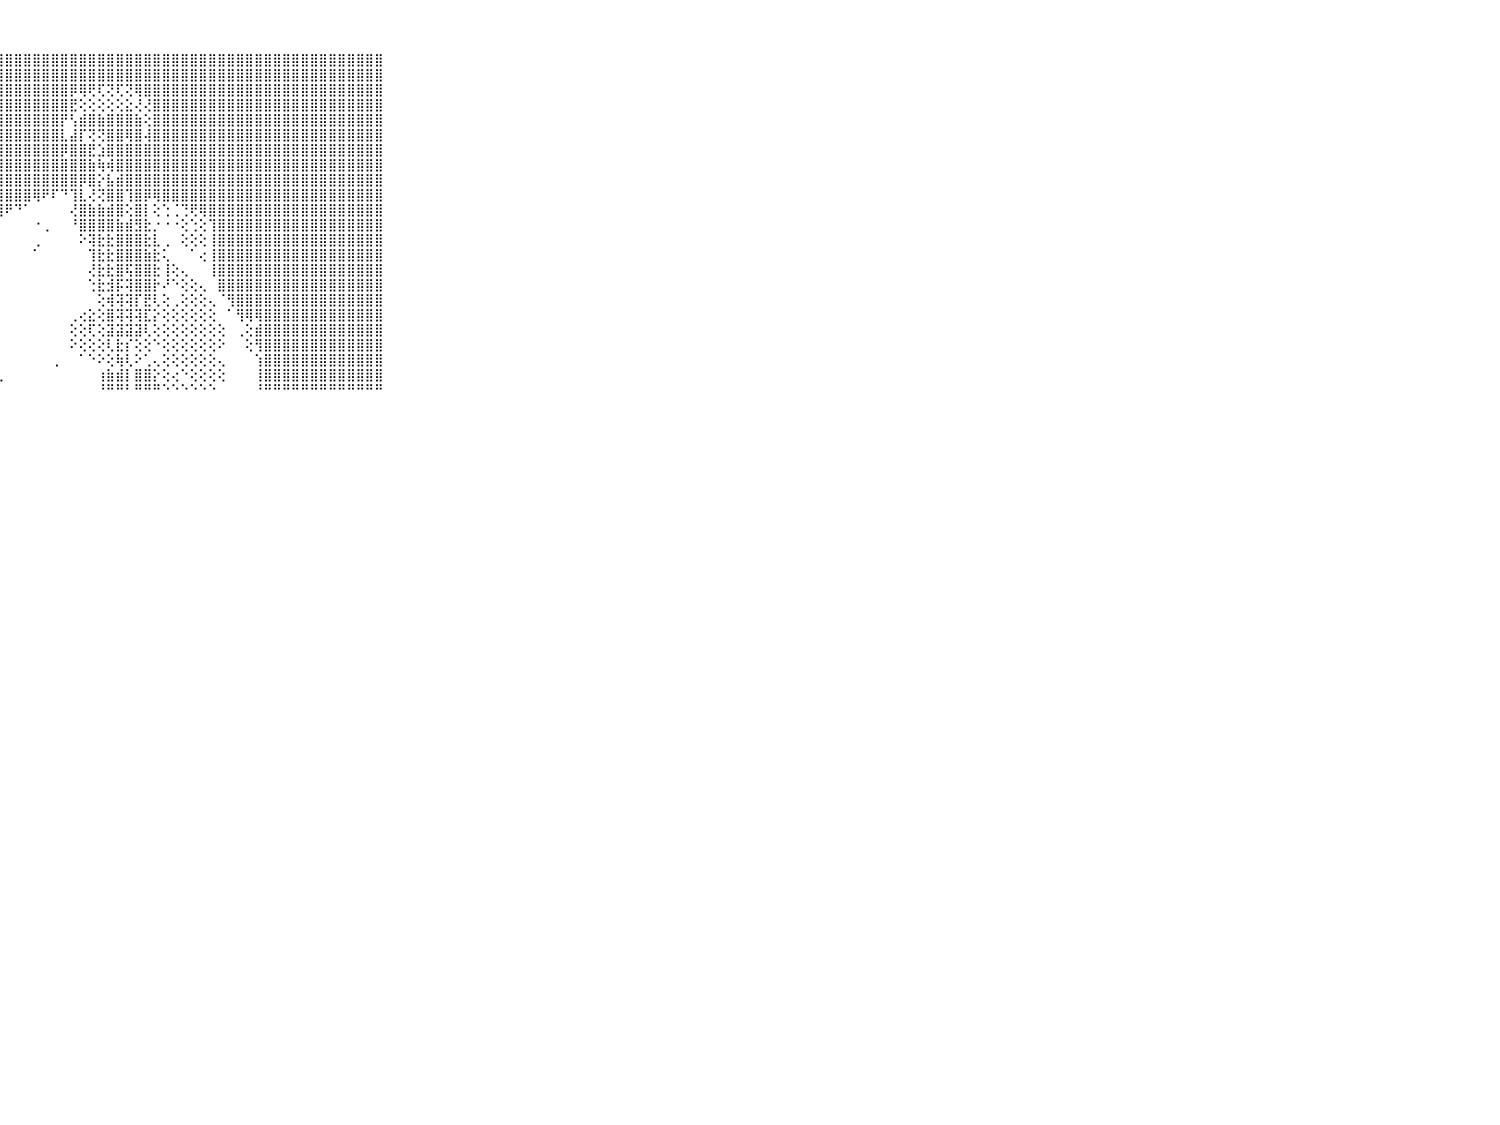

⠀⠀⠀⠀⠀⠀⠀⠀⠀⠀⠀⣿⣿⣿⣿⣿⣿⣿⣿⣿⣿⣿⣿⣿⣿⣿⣿⣿⣿⣿⣿⣿⣿⣿⣿⣿⣿⣿⣿⣿⣿⣿⣿⣿⣿⣿⣿⣿⣿⣿⣿⣿⣿⣿⣿⣿⣿⣿⣿⣿⣿⣿⣿⣿⣿⣿⣿⣿⣿⠀⠀⠀⠀⠀⠀⠀⠀⠀⠀⠀⠀
⠀⠀⠀⠀⠀⠀⠀⠀⠀⠀⠀⣿⣿⣿⣿⣿⣿⣿⣿⣿⣿⣿⣿⣿⣿⣿⣿⣿⣿⣿⣿⣿⣿⣿⣿⣿⣿⣿⣿⣿⣿⣿⣿⣿⣿⣿⣿⣿⣿⣿⣿⣿⣿⣿⣿⣿⣿⣿⣿⣿⣿⣿⣿⣿⣿⣿⣿⣿⣿⠀⠀⠀⠀⠀⠀⠀⠀⠀⠀⠀⠀
⠀⠀⠀⠀⠀⠀⠀⠀⠀⠀⠀⣿⣿⣿⣿⣿⣿⣿⣿⣿⣿⣿⣿⣿⣿⣿⣿⣿⣿⣿⣿⣿⣿⣿⣿⡿⢿⢟⢏⢝⢏⢝⢿⣿⣿⣿⣿⣿⣿⣿⣿⣿⣿⣿⣿⣿⣿⣿⣿⣿⣿⣿⣿⣿⣿⣿⣿⣿⣿⠀⠀⠀⠀⠀⠀⠀⠀⠀⠀⠀⠀
⠀⠀⠀⠀⠀⠀⠀⠀⠀⠀⠀⣿⣿⣿⣿⣿⣿⣿⣿⣿⣿⣿⣿⣿⣿⣿⣿⣿⣿⣿⣿⣿⣿⣿⣿⣟⢕⢕⢕⢕⢕⣕⢜⢜⣿⣿⣿⣿⣿⣿⣿⣿⣿⣿⣿⣿⣿⣿⣿⣿⣿⣿⣿⣿⣿⣿⣿⣿⣿⠀⠀⠀⠀⠀⠀⠀⠀⠀⠀⠀⠀
⠀⠀⠀⠀⠀⠀⠀⠀⠀⠀⠀⣿⣿⣿⣿⣿⣿⣿⣿⣿⣿⣿⣿⣿⣿⣿⣿⣿⣿⣿⣿⣿⣿⣿⡟⢣⣾⣿⣷⣿⣿⣿⣷⢕⣿⣿⣿⣿⣿⣿⣿⣿⣿⣿⣿⣿⣿⣿⣿⣿⣿⣿⣿⣿⣿⣿⣿⣿⣿⠀⠀⠀⠀⠀⠀⠀⠀⠀⠀⠀⠀
⠀⠀⠀⠀⠀⠀⠀⠀⠀⠀⠀⣿⣿⣿⣿⣿⣿⣿⣿⣿⣿⣿⣿⣿⣿⣿⣿⣿⣿⣿⣿⣿⣿⣿⣇⣼⡏⢝⢝⣿⣿⢿⣿⢼⣿⣿⣿⣿⣿⣿⣿⣿⣿⣿⣿⣿⣿⣿⣿⣿⣿⣿⣿⣿⣿⣿⣿⣿⣿⠀⠀⠀⠀⠀⠀⠀⠀⠀⠀⠀⠀
⠀⠀⠀⠀⠀⠀⠀⠀⠀⠀⠀⣿⣿⣿⣿⣿⣿⣿⣿⣿⣿⣿⣿⣿⣿⣿⣿⣿⣿⣿⣿⣿⣿⣿⡿⣿⣿⣟⣱⣿⣿⣿⣿⣿⣿⣿⣿⣿⣿⣿⣿⣿⣿⣿⣿⣿⣿⣿⣿⣿⣿⣿⣿⣿⣿⣿⣿⣿⣿⠀⠀⠀⠀⠀⠀⠀⠀⠀⠀⠀⠀
⠀⠀⠀⠀⠀⠀⠀⠀⠀⠀⠀⣿⣿⣿⣿⣿⣿⣿⣿⣿⣿⣿⣿⣿⣿⣿⣿⣿⣿⣿⣿⣿⣿⣿⣿⣿⣿⣷⢷⢾⣿⣿⣿⣿⣿⣿⣿⣿⣿⣿⣿⣿⣿⣿⣿⣿⣿⣿⣿⣿⣿⣿⣿⣿⣿⣿⣿⣿⣿⠀⠀⠀⠀⠀⠀⠀⠀⠀⠀⠀⠀
⠀⠀⠀⠀⠀⠀⠀⠀⠀⠀⠀⣿⣿⣿⣿⣿⣿⣿⣿⣿⣿⣿⣿⣿⣿⣿⣿⣿⣿⣿⣿⣿⣿⣿⣿⣿⡿⣿⡕⣧⣾⣿⣿⣿⣿⣿⣿⣿⣿⣿⣿⣿⣿⣿⣿⣿⣿⣿⣿⣿⣿⣿⣿⣿⣿⣿⣿⣿⣿⠀⠀⠀⠀⠀⠀⠀⠀⠀⠀⠀⠀
⠀⠀⠀⠀⠀⠀⠀⠀⠀⠀⠀⣿⣿⣿⣿⣿⣿⣿⣿⣿⣿⣿⣿⣿⣿⣿⣿⣿⣿⣿⣿⢿⠟⠏⠙⢹⣇⢜⢝⣿⣿⢹⣿⡿⢿⣿⣿⣿⣿⣿⣿⣿⣿⣿⣿⣿⣿⣿⣿⣿⣿⣿⣿⣿⣿⣿⣿⣿⣿⠀⠀⠀⠀⠀⠀⠀⠀⠀⠀⠀⠀
⠀⠀⠀⠀⠀⠀⠀⠀⠀⠀⠀⣿⣿⣿⣿⣿⣿⣿⣿⣿⣿⣿⣿⣿⣿⣿⣿⢿⠟⠙⠁⠀⠀⠀⠀⢜⣿⣷⣷⣾⣿⢕⣿⡇⢕⢑⢈⢙⢟⢿⣿⣿⣿⣿⣿⣿⣿⣿⣿⣿⣿⣿⣿⣿⣿⣿⣿⣿⣿⠀⠀⠀⠀⠀⠀⠀⠀⠀⠀⠀⠀
⠀⠀⠀⠀⠀⠀⠀⠀⠀⠀⠀⣿⣿⣿⣿⣿⣿⣿⣿⣿⣿⣿⣿⣿⣿⡏⠕⠀⠀⠀⠀⠐⢀⠀⠀⠘⣿⣿⣿⣿⣷⣾⣻⣗⡐⠐⠐⢕⢑⢕⢹⣿⣿⣿⣿⣿⣿⣿⣿⣿⣿⣿⣿⣿⣿⣿⣿⣿⣿⠀⠀⠀⠀⠀⠀⠀⠀⠀⠀⠀⠀
⠀⠀⠀⠀⠀⠀⠀⠀⠀⠀⠀⣿⣿⣿⣿⣿⣿⣿⣿⣿⣿⣿⣿⣿⣿⠕⠀⠀⠀⠀⠀⢀⠀⠀⠀⠀⠕⢽⣗⣗⣿⣿⣿⣗⣇⢀⠀⢕⢕⢕⢸⣿⣿⣿⣿⣿⣿⣿⣿⣿⣿⣿⣿⣿⣿⣿⣿⣿⣿⠀⠀⠀⠀⠀⠀⠀⠀⠀⠀⠀⠀
⠀⠀⠀⠀⠀⠀⠀⠀⠀⠀⠀⣿⣿⣿⣿⣿⣿⣿⣿⣿⣿⣿⣿⣿⡿⠁⠀⠀⠀⠀⠀⠁⠀⠀⠀⠀⠀⢹⣗⣗⣿⣿⣿⣷⣗⢅⠀⠀⠁⢔⢸⣿⣿⣿⣿⣿⣿⣿⣿⣿⣿⣿⣿⣿⣿⣿⣿⣿⣿⠀⠀⠀⠀⠀⠀⠀⠀⠀⠀⠀⠀
⠀⠀⠀⠀⠀⠀⠀⠀⠀⠀⠀⣿⣿⣿⣿⣿⣿⣿⣿⣿⣿⣿⣿⣿⡇⠀⠀⠀⠀⠀⠀⠀⠀⠀⠀⠀⠀⢜⣗⣗⣿⢯⣿⣿⣗⢸⢕⢄⠀⠀⢸⣿⣿⣿⣿⣿⣿⣿⣿⣿⣿⣿⣿⣿⣿⣿⣿⣿⣿⠀⠀⠀⠀⠀⠀⠀⠀⠀⠀⠀⠀
⠀⠀⠀⠀⠀⠀⠀⠀⠀⠀⠀⣿⣿⣿⣿⣿⣿⣿⣿⣿⣿⣿⣿⡟⠑⠀⠀⠀⠀⠀⠀⠀⠀⠀⠀⠀⠀⢑⣗⣺⡯⢽⣿⣿⡗⠜⠑⢕⢕⢄⠀⣿⣿⣿⣿⣿⣿⣿⣿⣿⣿⣿⣿⣿⣿⣿⣿⣿⣿⠀⠀⠀⠀⠀⠀⠀⠀⠀⠀⠀⠀
⠀⠀⠀⠀⠀⠀⠀⠀⠀⠀⠀⣿⣿⣿⣿⣿⣿⣿⣿⣿⣿⣿⡿⠑⠀⠀⠀⠀⠀⠀⠀⠀⠀⠀⠀⠀⠀⠀⢕⢾⢽⢽⡏⣟⢇⢕⢀⢕⢕⢕⢄⠈⢻⣿⣿⣿⣿⣿⣿⣿⣿⣿⣿⣿⣿⣿⣿⣿⣿⠀⠀⠀⠀⠀⠀⠀⠀⠀⠀⠀⠀
⠀⠀⠀⠀⠀⠀⠀⠀⠀⠀⠀⣿⣿⣿⣿⣿⣿⣿⣿⣿⣿⣿⡇⠀⠀⠀⠀⠀⠀⠀⠀⠀⠀⠀⠀⢀⢔⣕⢕⣿⢽⢽⢽⣏⡕⢕⢕⢕⢕⢕⢕⠀⠁⢻⢿⢿⣿⣿⣿⣿⣿⣿⣿⣿⣿⣿⣿⣿⣿⠀⠀⠀⠀⠀⠀⠀⠀⠀⠀⠀⠀
⠀⠀⠀⠀⠀⠀⠀⠀⠀⠀⠀⣿⣿⣿⣿⣿⣿⣿⣿⣿⣿⣿⡇⠑⠀⠀⠀⠀⠀⠀⠀⠀⠀⠀⠀⢕⢕⢏⢕⣽⣽⣽⣽⢇⢕⢕⢕⢕⢕⢕⢕⢕⠀⢀⢕⣾⣿⣿⣿⣿⣿⣿⣿⣿⣿⣿⣿⣿⣿⠀⠀⠀⠀⠀⠀⠀⠀⠀⠀⠀⠀
⠀⠀⠀⠀⠀⠀⠀⠀⠀⠀⠀⣿⣿⣿⣿⣿⣿⣿⣿⣿⣿⣿⣧⡀⠀⠀⠀⠀⠀⠀⠀⠀⠀⠀⠀⠕⢕⢕⢕⢇⣗⡎⢕⢕⠑⢕⢕⢕⢕⢕⢕⠕⠀⠀⢕⢻⣿⣿⣿⣿⣿⣿⣿⣿⣿⣿⣿⣿⣿⠀⠀⠀⠀⠀⠀⠀⠀⠀⠀⠀⠀
⠀⠀⠀⠀⠀⠀⠀⠀⠀⠀⠀⣿⣿⣿⣿⣿⣿⣿⣿⣿⣿⣿⣿⣷⣦⣤⣀⡀⠀⠀⠀⠀⠀⢀⠀⠀⠁⠑⠕⢕⢷⢇⠕⢁⢄⢕⢕⢕⢕⢕⢕⢄⠀⠀⠀⢱⣿⣿⣿⣿⣿⣿⣿⣿⣿⣿⣿⣿⣿⠀⠀⠀⠀⠀⠀⠀⠀⠀⠀⠀⠀
⠀⠀⠀⠀⠀⠀⠀⠀⠀⠀⠀⣿⣿⣿⣿⣿⣿⣿⣿⣿⣿⣿⣿⣿⣿⣿⣿⢇⠀⠀⠀⠀⠀⠀⠀⠀⠀⠀⢰⣷⣾⡇⣿⣿⡕⢕⢔⠑⢕⢕⢕⢕⠀⠀⠀⢸⣿⣿⣿⣿⣿⣿⣿⣿⣿⣿⣿⣿⣿⠀⠀⠀⠀⠀⠀⠀⠀⠀⠀⠀⠀
⠀⠀⠀⠀⠀⠀⠀⠀⠀⠀⠀⠛⠛⠛⠛⠛⠛⠛⠛⠛⠛⠛⠛⠛⠛⠛⠋⠁⠀⠀⠀⠀⠀⠀⠀⠀⠀⠀⠘⠛⠛⠃⠛⠛⠛⠑⠑⠑⠑⠑⠑⠀⠀⠀⠀⠘⠛⠛⠛⠛⠛⠛⠛⠛⠛⠛⠛⠛⠛⠀⠀⠀⠀⠀⠀⠀⠀⠀⠀⠀⠀